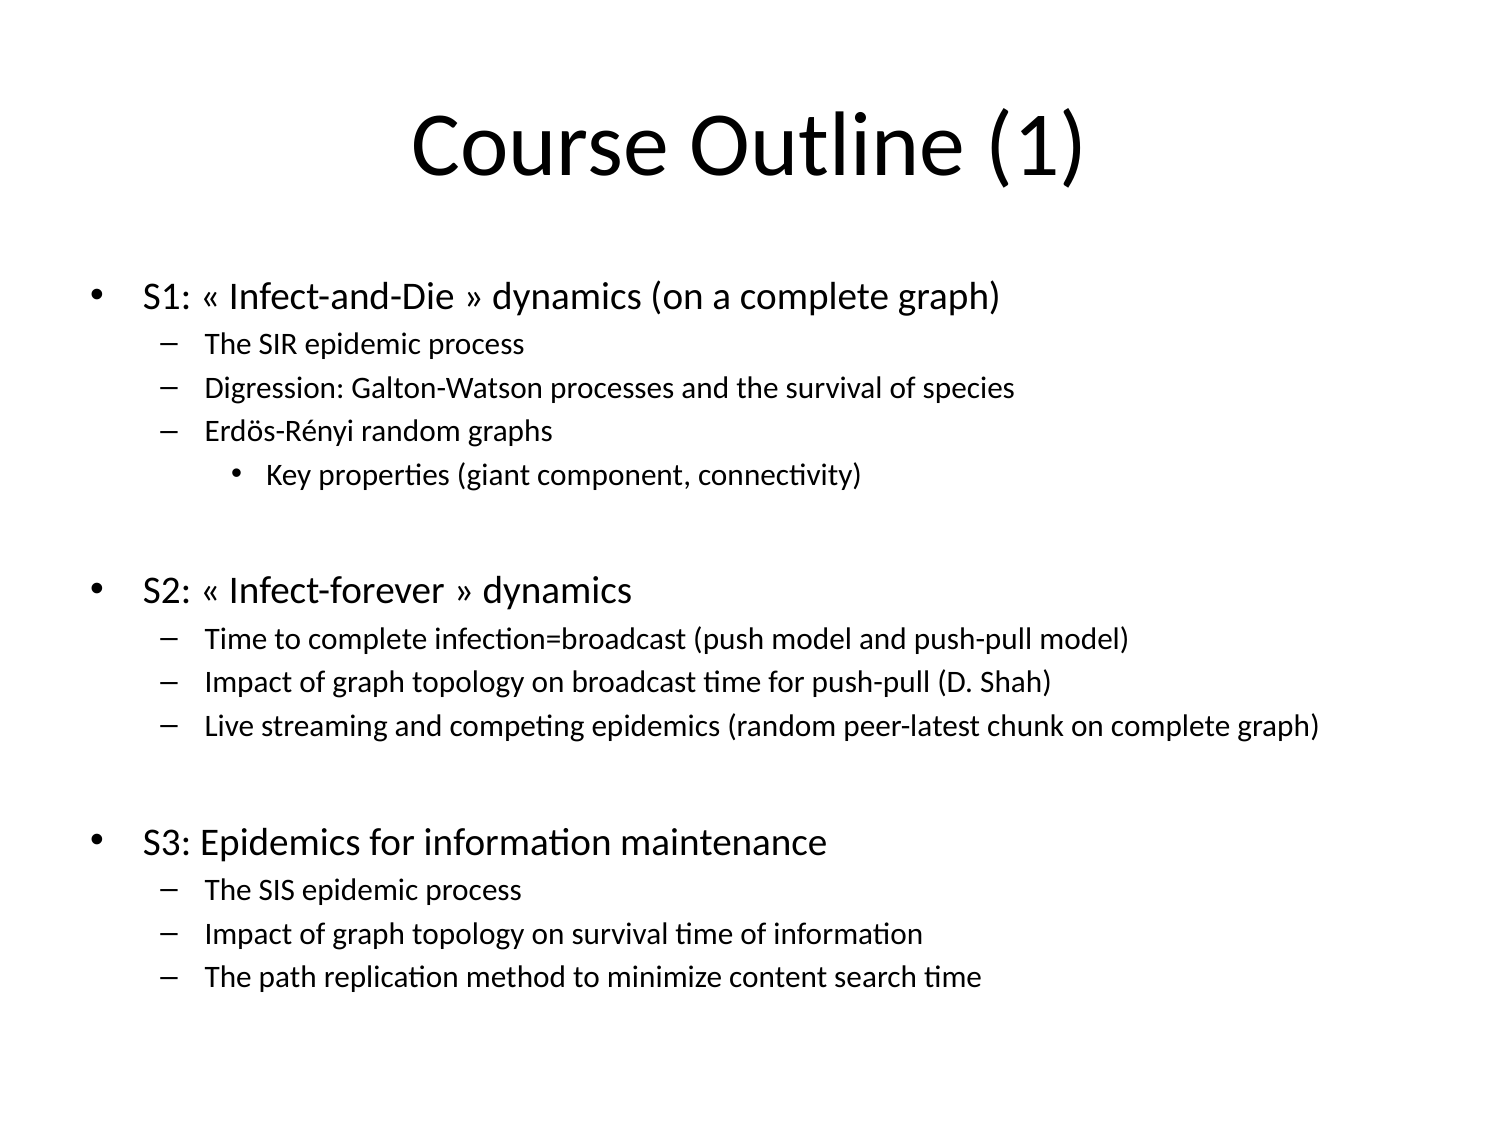

# Course Outline (1)
S1: « Infect-and-Die » dynamics (on a complete graph)
The SIR epidemic process
Digression: Galton-Watson processes and the survival of species
Erdös-Rényi random graphs
Key properties (giant component, connectivity)

S2: « Infect-forever » dynamics
Time to complete infection=broadcast (push model and push-pull model)
Impact of graph topology on broadcast time for push-pull (D. Shah)
Live streaming and competing epidemics (random peer-latest chunk on complete graph)

S3: Epidemics for information maintenance
The SIS epidemic process
Impact of graph topology on survival time of information
The path replication method to minimize content search time